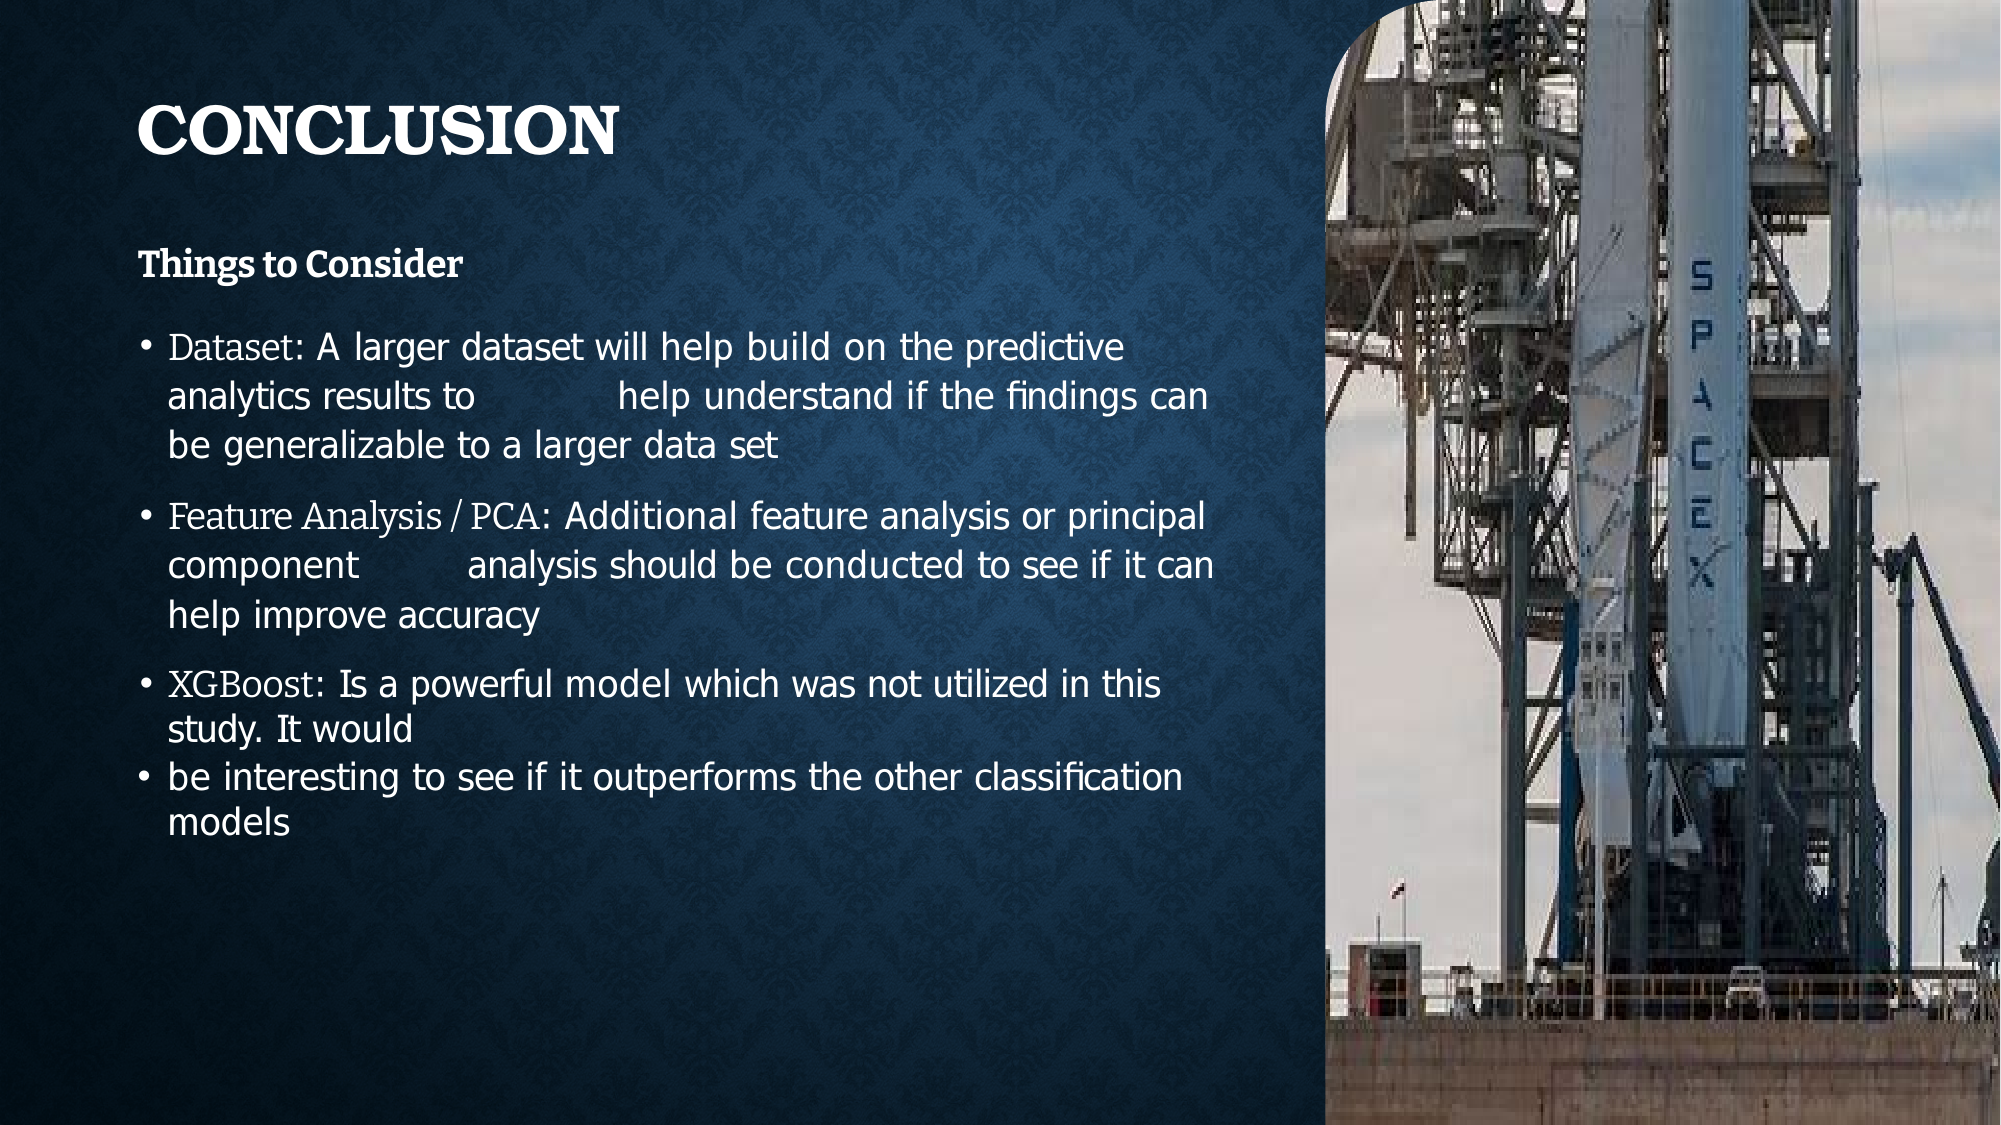

# Conclusion
Things to Consider
Dataset: A larger dataset will help build on the predictive analytics results to 	help understand if the findings can be generalizable to a larger data set
Feature Analysis / PCA: Additional feature analysis or principal component 	analysis should be conducted to see if it can help improve accuracy
XGBoost: Is a powerful model which was not utilized in this study. It would
be interesting to see if it outperforms the other classification models
42